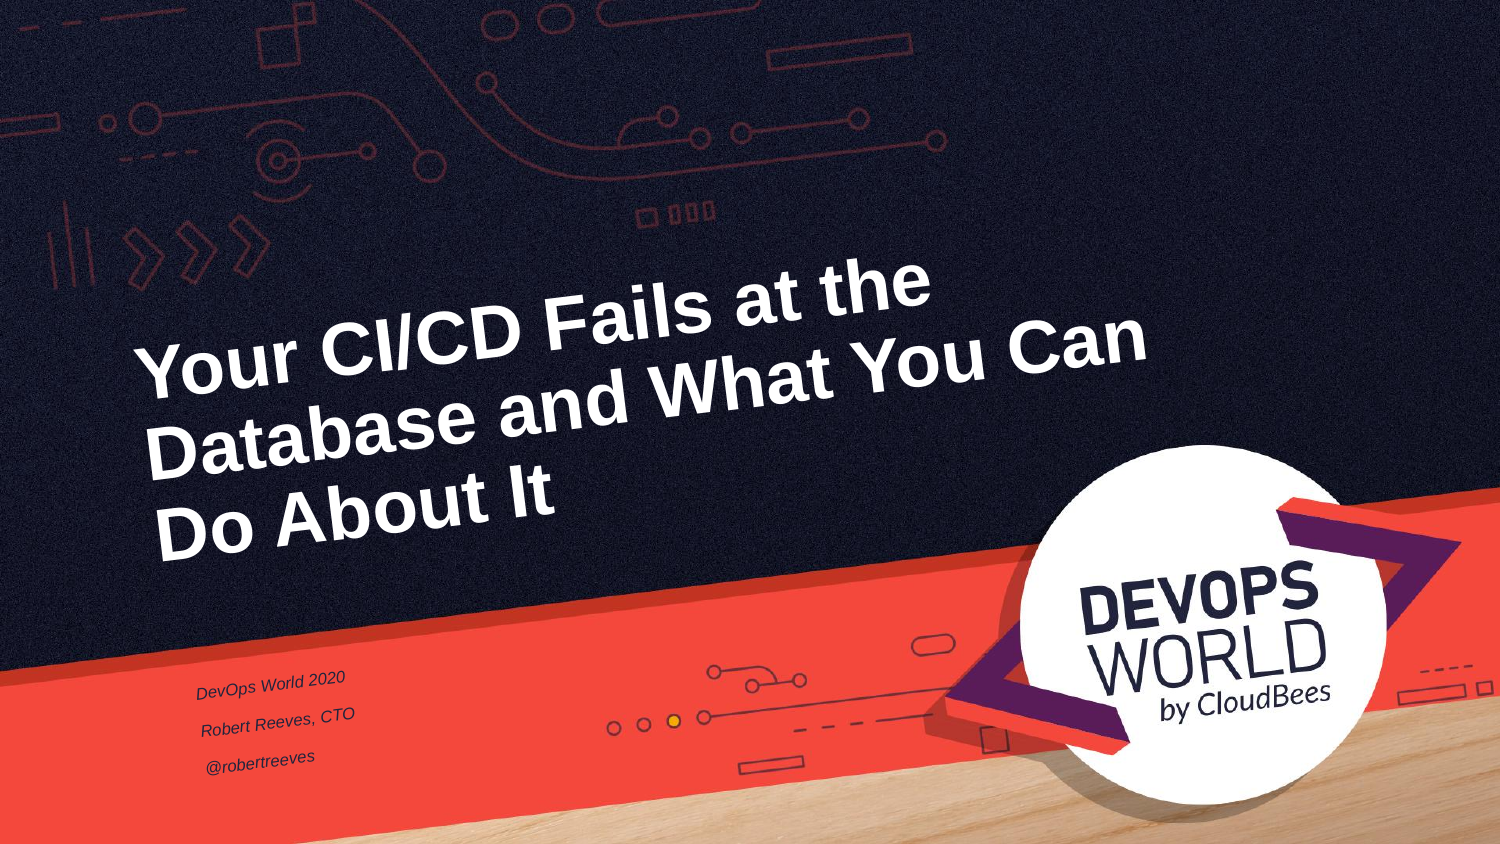

# Your CI/CD Fails at the Database and What You Can Do About It
DevOps World 2020
Robert Reeves, CTO
@robertreeves